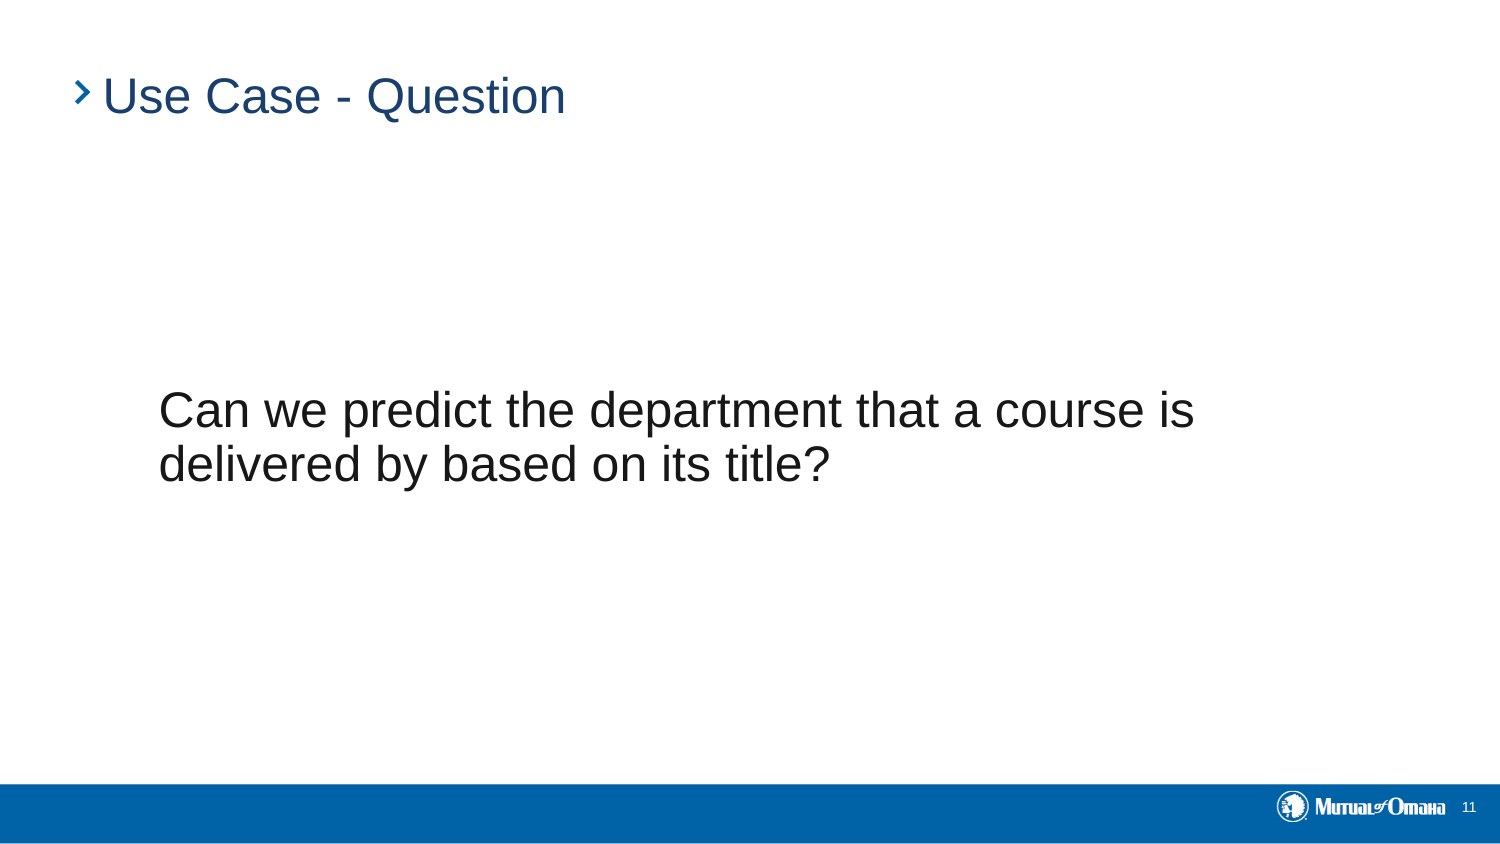

# Use Case - Question

Can we predict the department that a course is delivered by based on its title?

11